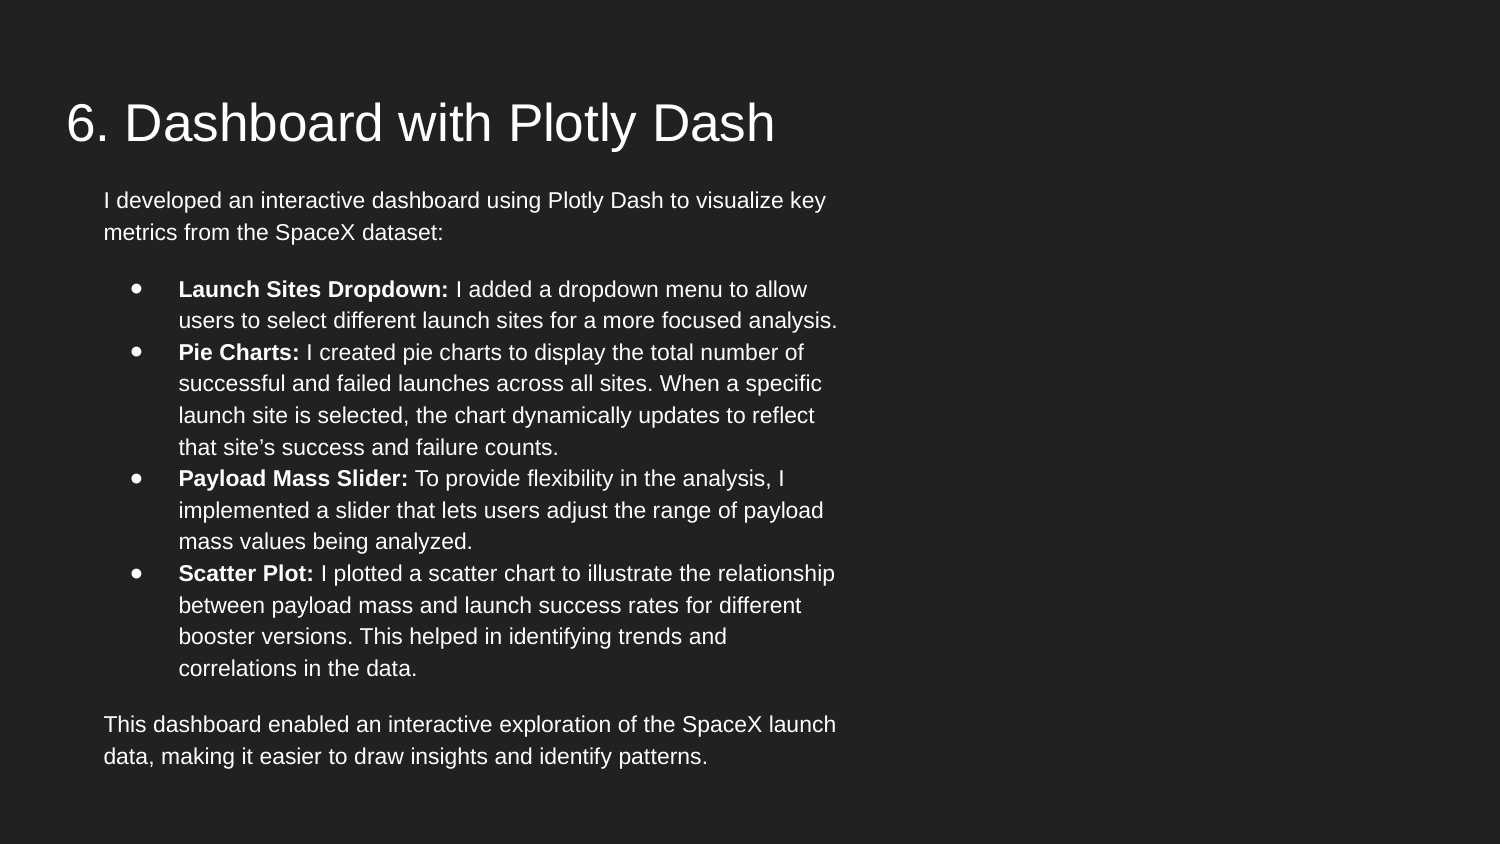

# 6. Dashboard with Plotly Dash
I developed an interactive dashboard using Plotly Dash to visualize key metrics from the SpaceX dataset:
Launch Sites Dropdown: I added a dropdown menu to allow users to select different launch sites for a more focused analysis.
Pie Charts: I created pie charts to display the total number of successful and failed launches across all sites. When a specific launch site is selected, the chart dynamically updates to reflect that site’s success and failure counts.
Payload Mass Slider: To provide flexibility in the analysis, I implemented a slider that lets users adjust the range of payload mass values being analyzed.
Scatter Plot: I plotted a scatter chart to illustrate the relationship between payload mass and launch success rates for different booster versions. This helped in identifying trends and correlations in the data.
This dashboard enabled an interactive exploration of the SpaceX launch data, making it easier to draw insights and identify patterns.